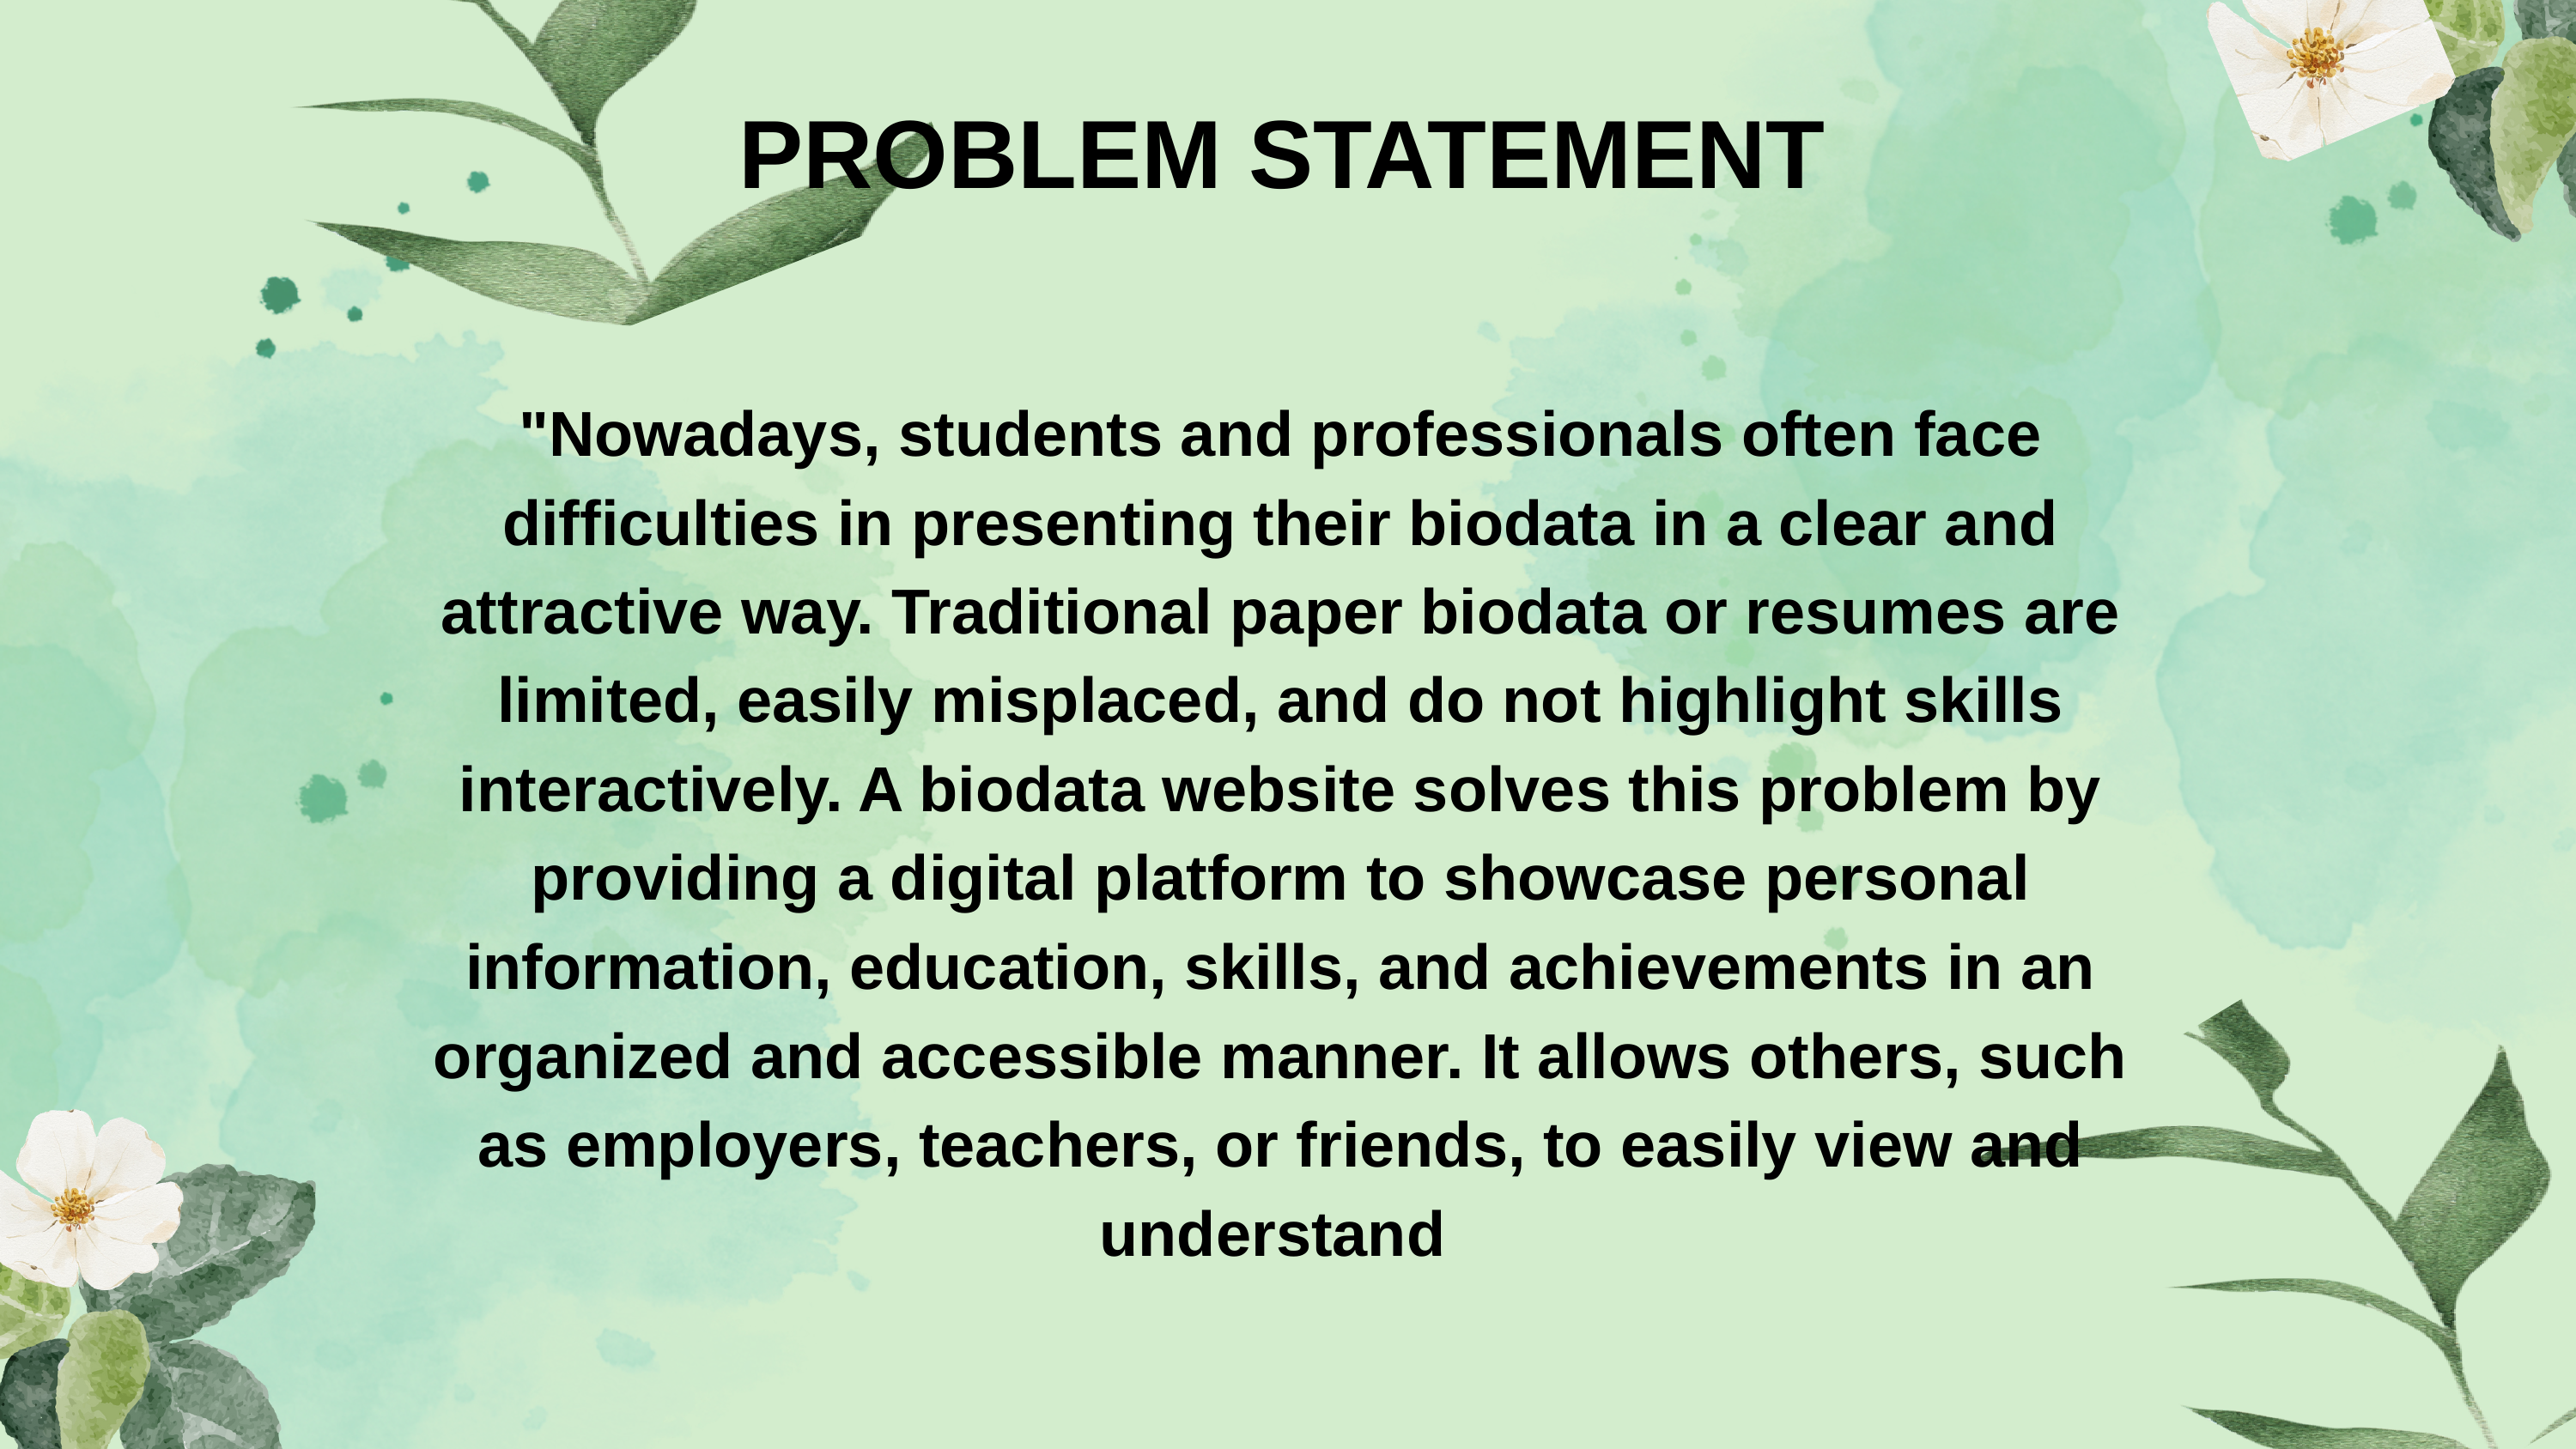

PROBLEM STATEMENT

"Nowadays, students and professionals often face difficulties in presenting their biodata in a clear and attractive way. Traditional paper biodata or resumes are limited, easily misplaced, and do not highlight skills interactively. A biodata website solves this problem by providing a digital platform to showcase personal information, education, skills, and achievements in an organized and accessible manner. It allows others, such as employers, teachers, or friends, to easily view and understand